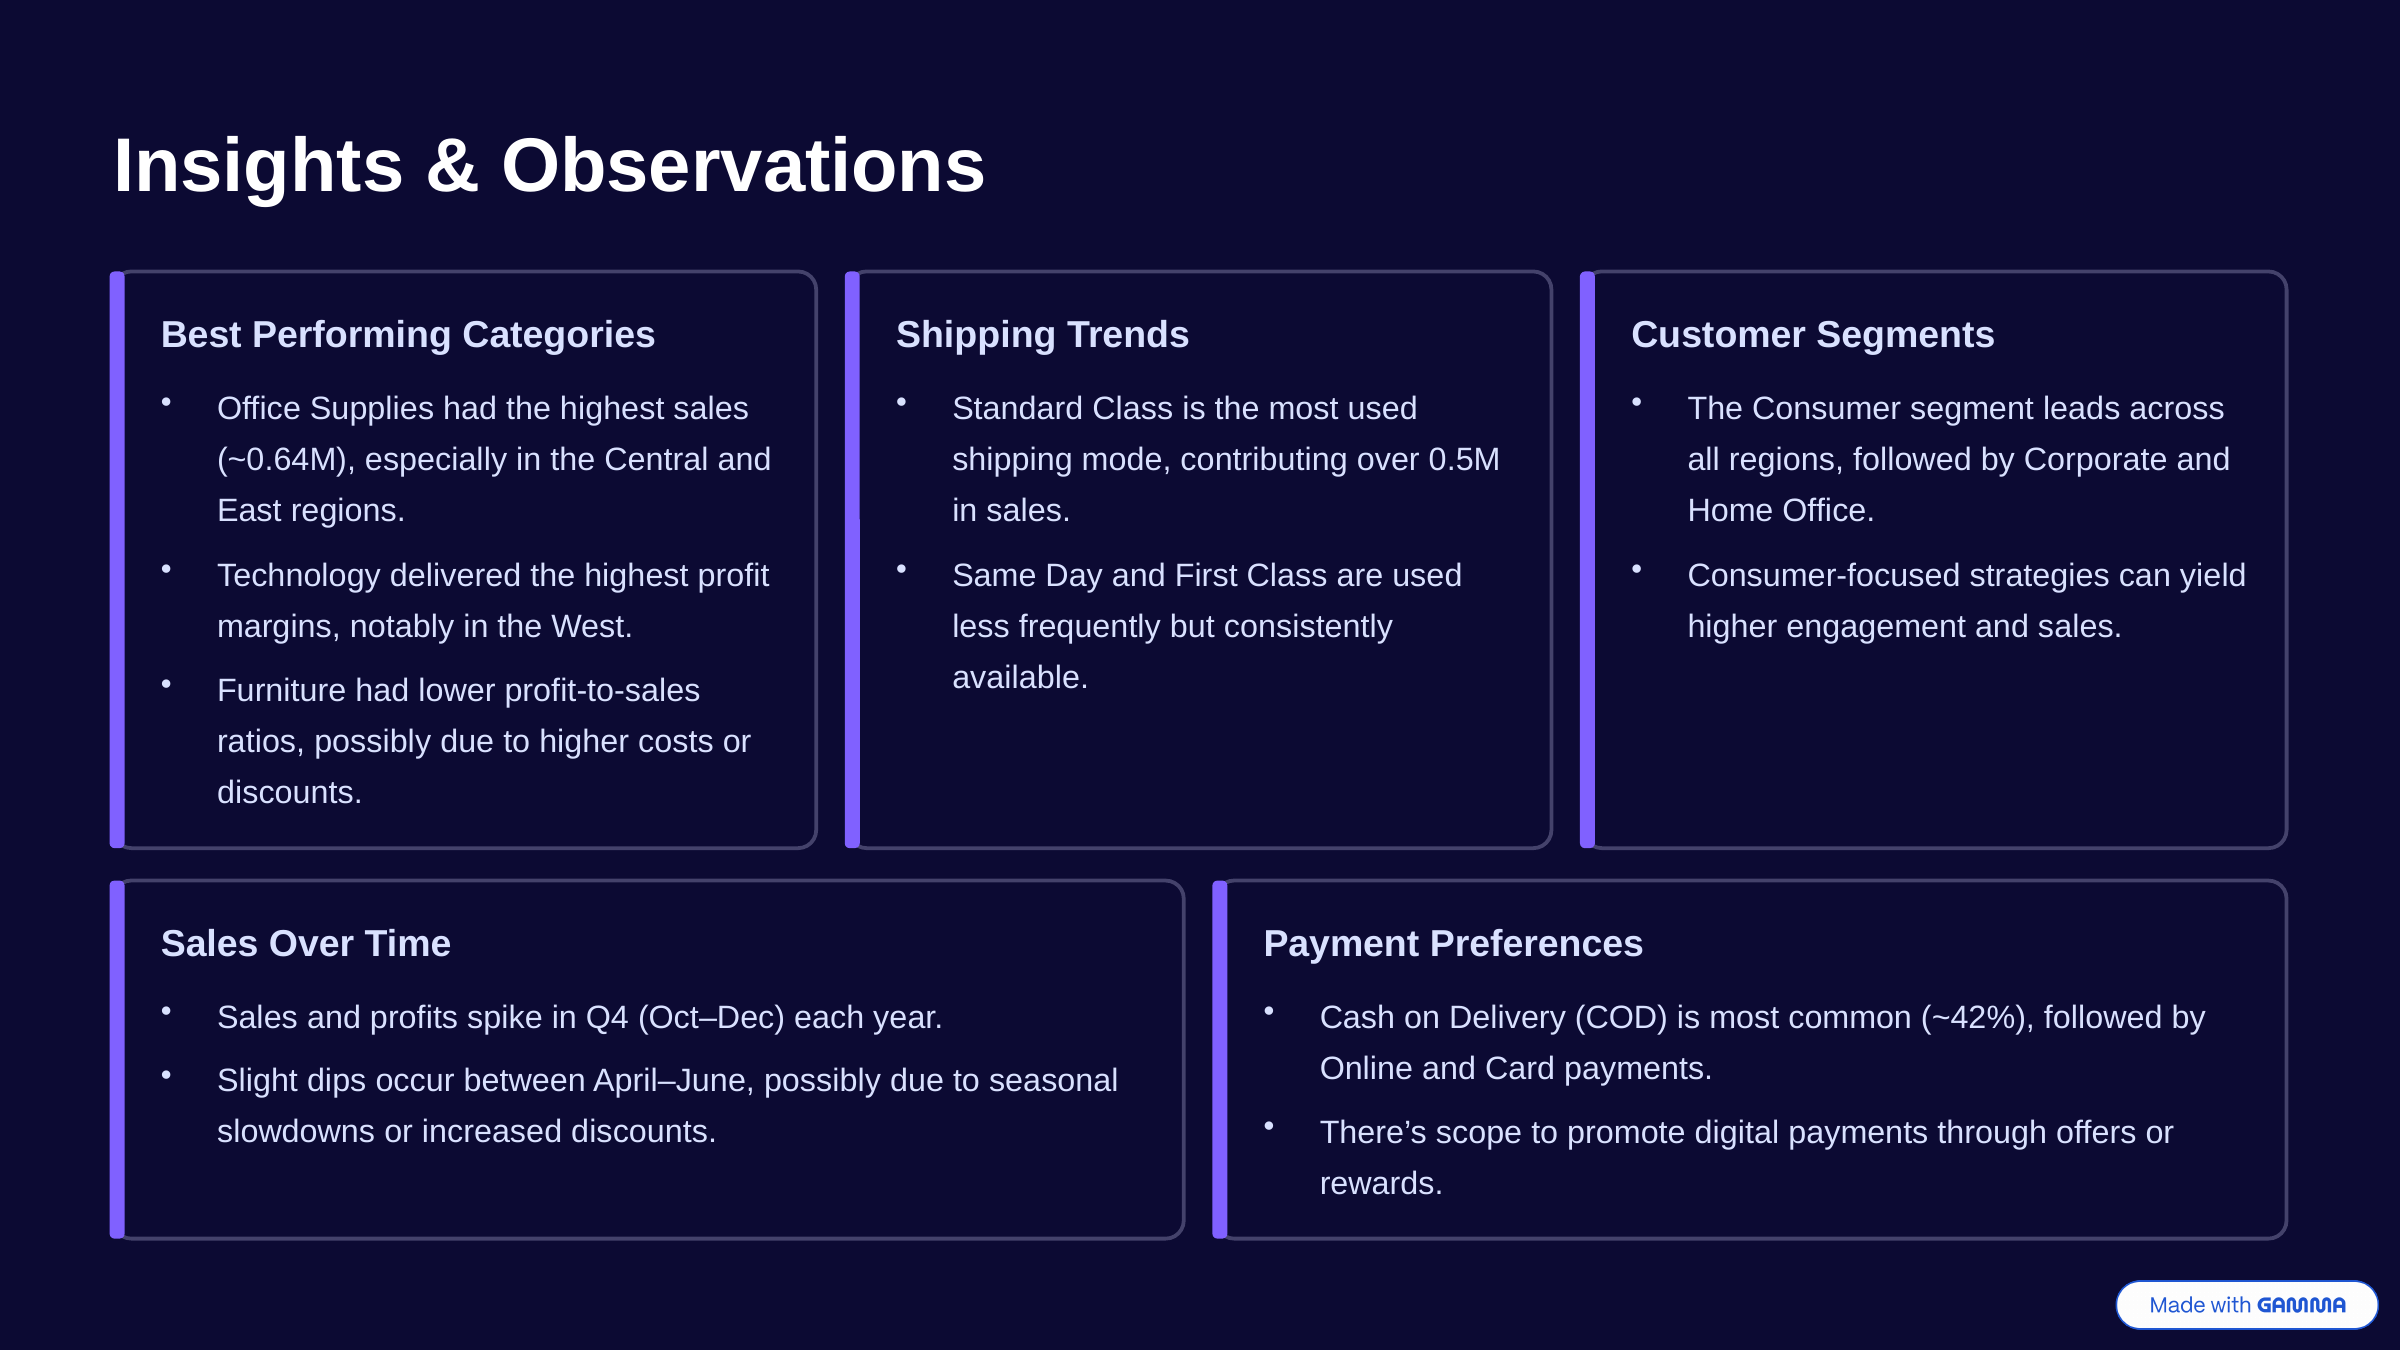

Insights & Observations

Best Performing Categories
Shipping Trends
Customer Segments
Office Supplies had the highest sales (~0.64M), especially in the Central and East regions.
Standard Class is the most used shipping mode, contributing over 0.5M in sales.
The Consumer segment leads across all regions, followed by Corporate and Home Office.
Technology delivered the highest profit margins, notably in the West.
Same Day and First Class are used less frequently but consistently available.
Consumer-focused strategies can yield higher engagement and sales.
Furniture had lower profit-to-sales ratios, possibly due to higher costs or discounts.

Sales Over Time
Payment Preferences
Sales and profits spike in Q4 (Oct–Dec) each year.
Cash on Delivery (COD) is most common (~42%), followed by Online and Card payments.
Slight dips occur between April–June, possibly due to seasonal slowdowns or increased discounts.
There’s scope to promote digital payments through offers or rewards.